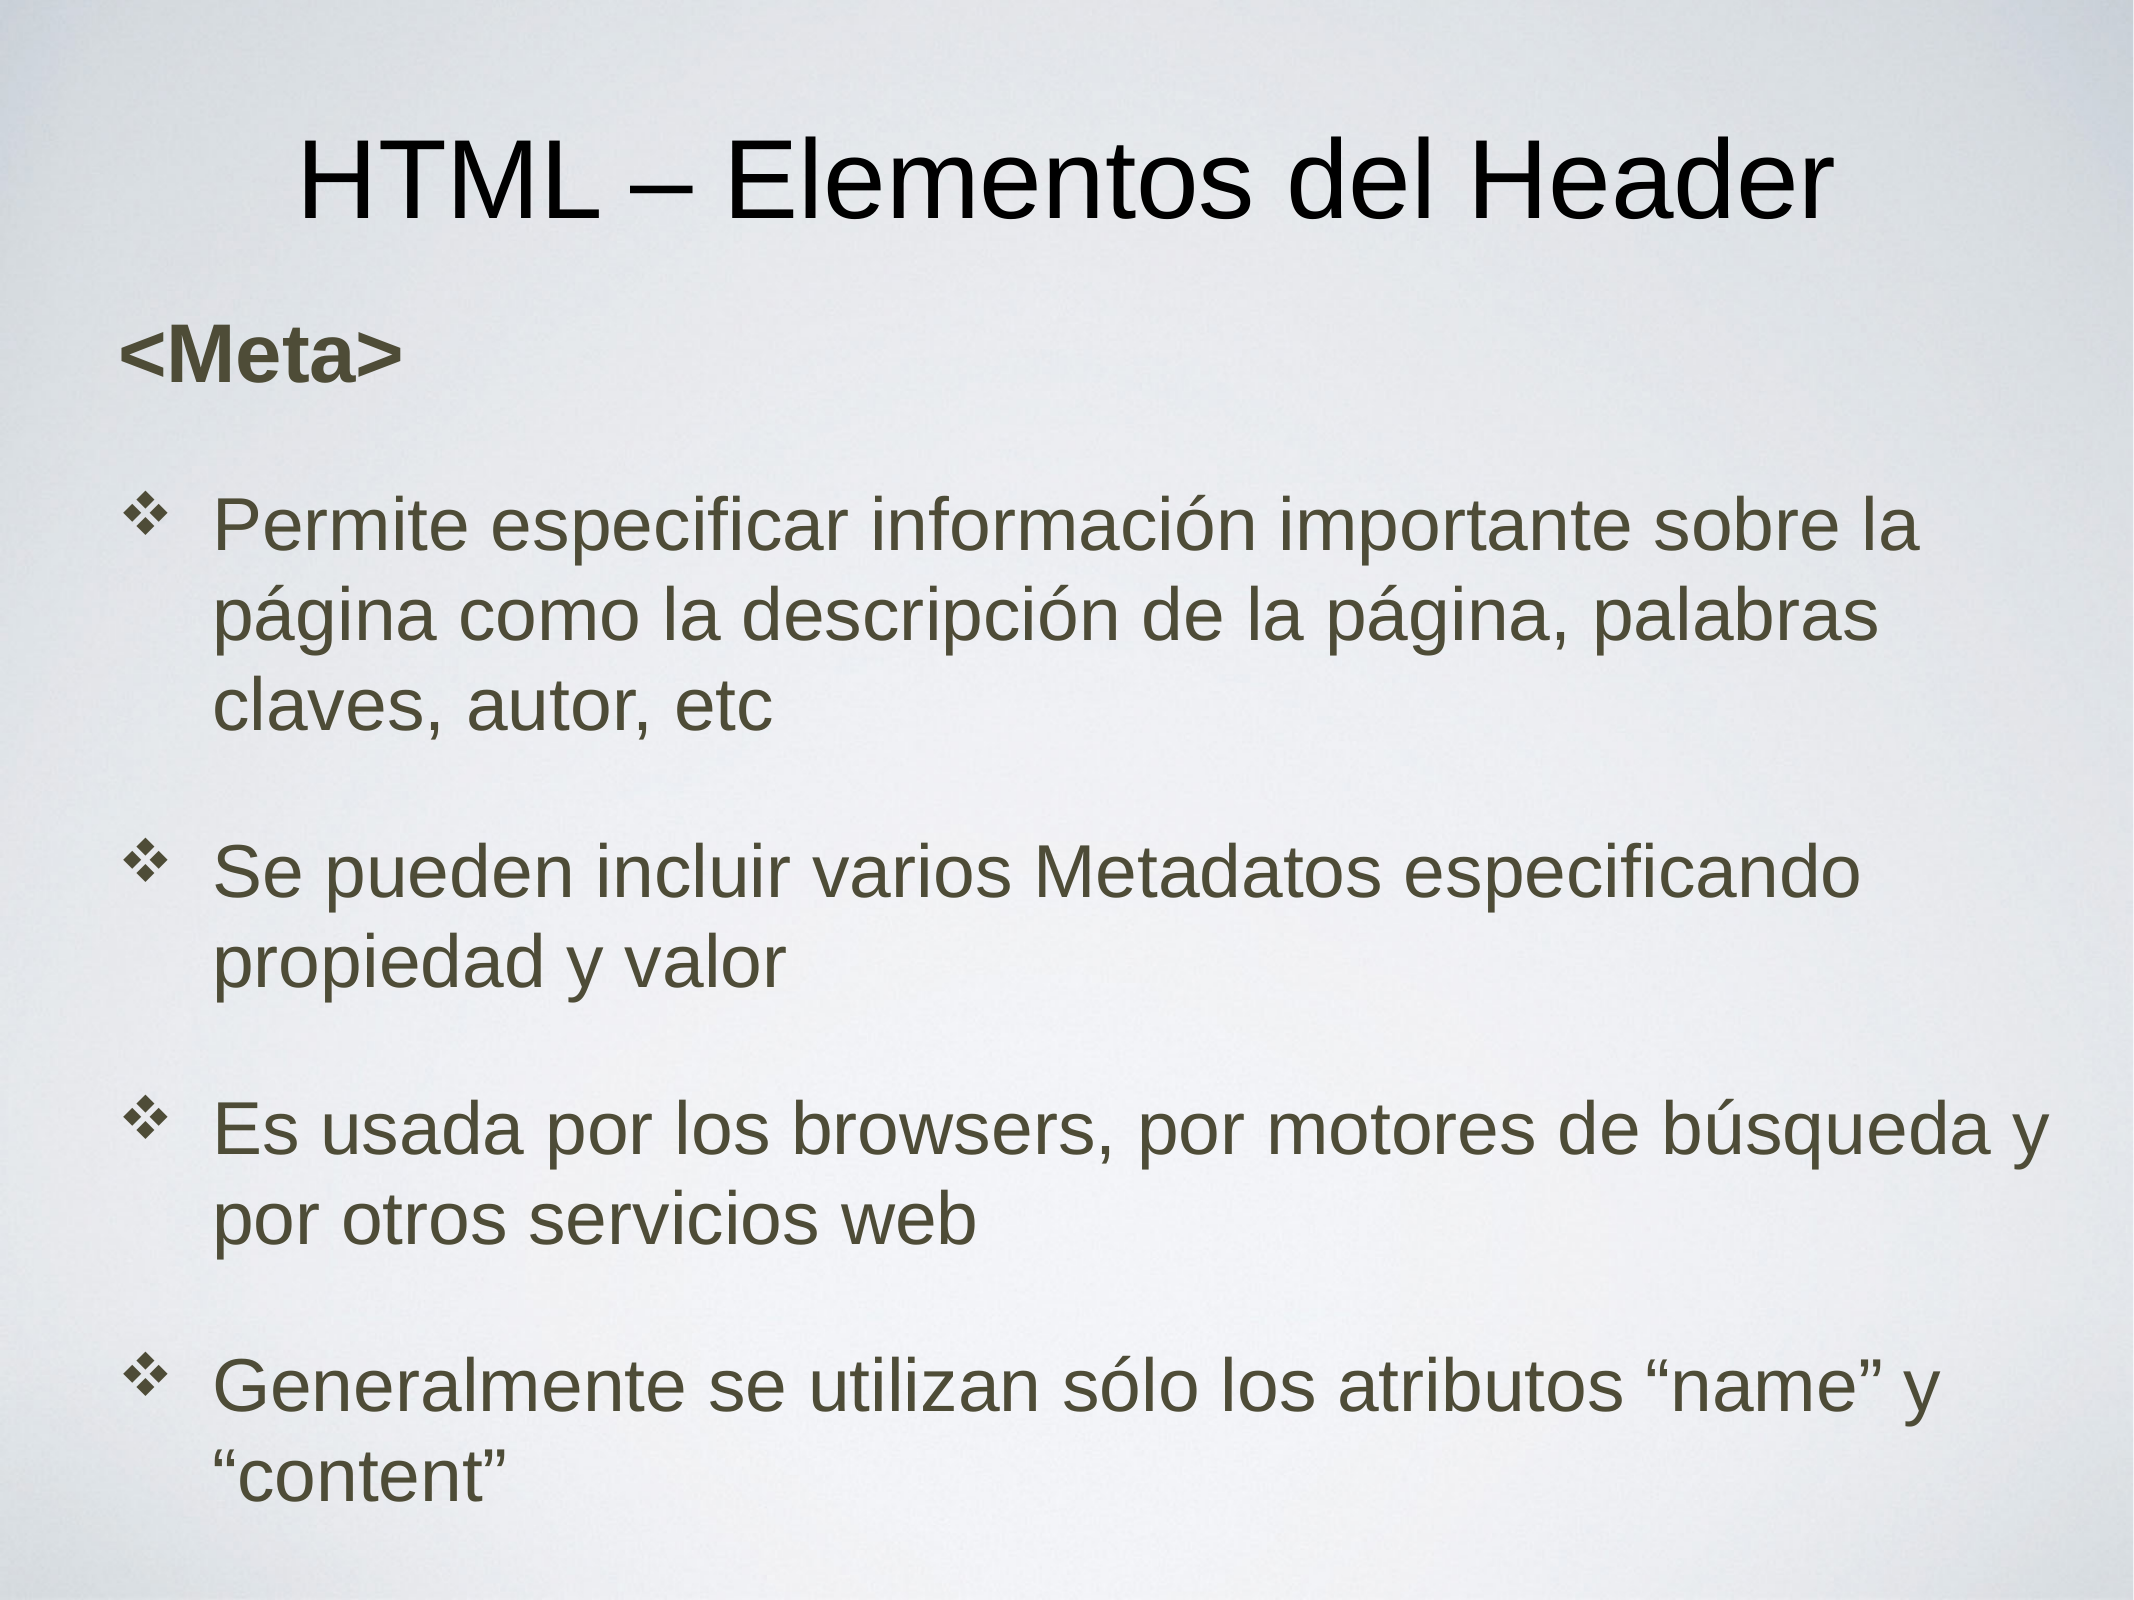

# HTML – Elementos del Header
<Meta>
Permite especificar información importante sobre la página como la descripción de la página, palabras claves, autor, etc
Se pueden incluir varios Metadatos especificando propiedad y valor
Es usada por los browsers, por motores de búsqueda y por otros servicios web
Generalmente se utilizan sólo los atributos “name” y “content”